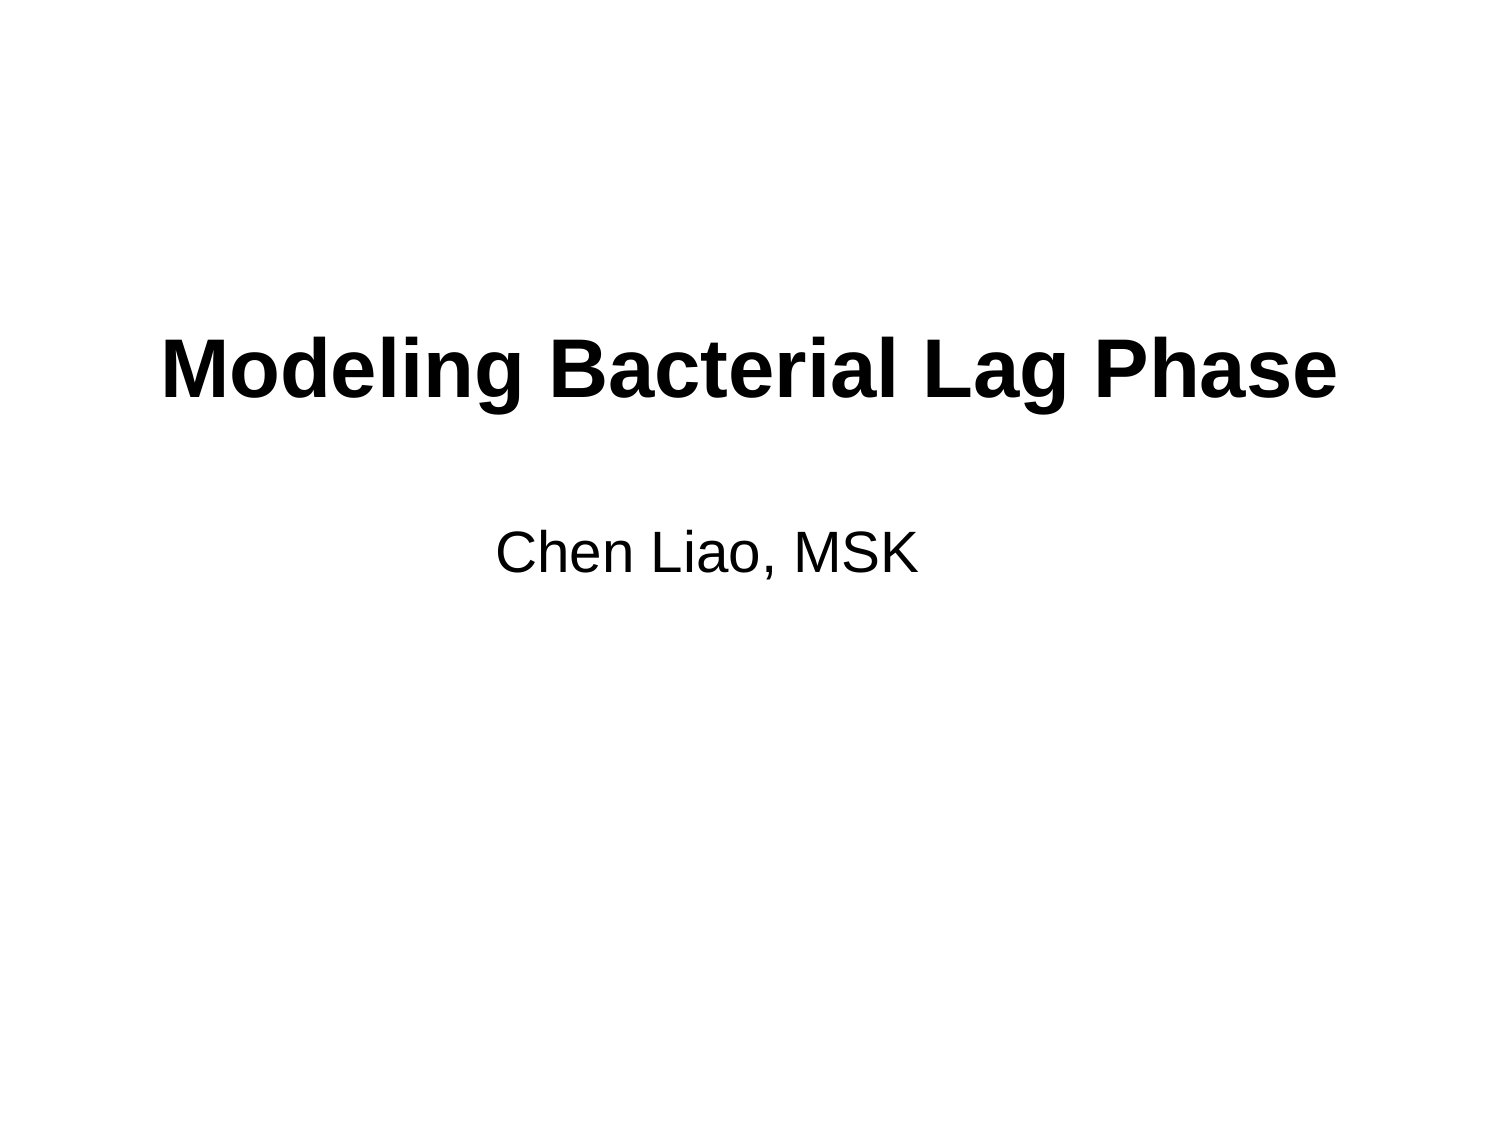

# Modeling Bacterial Lag Phase
Chen Liao, MSK